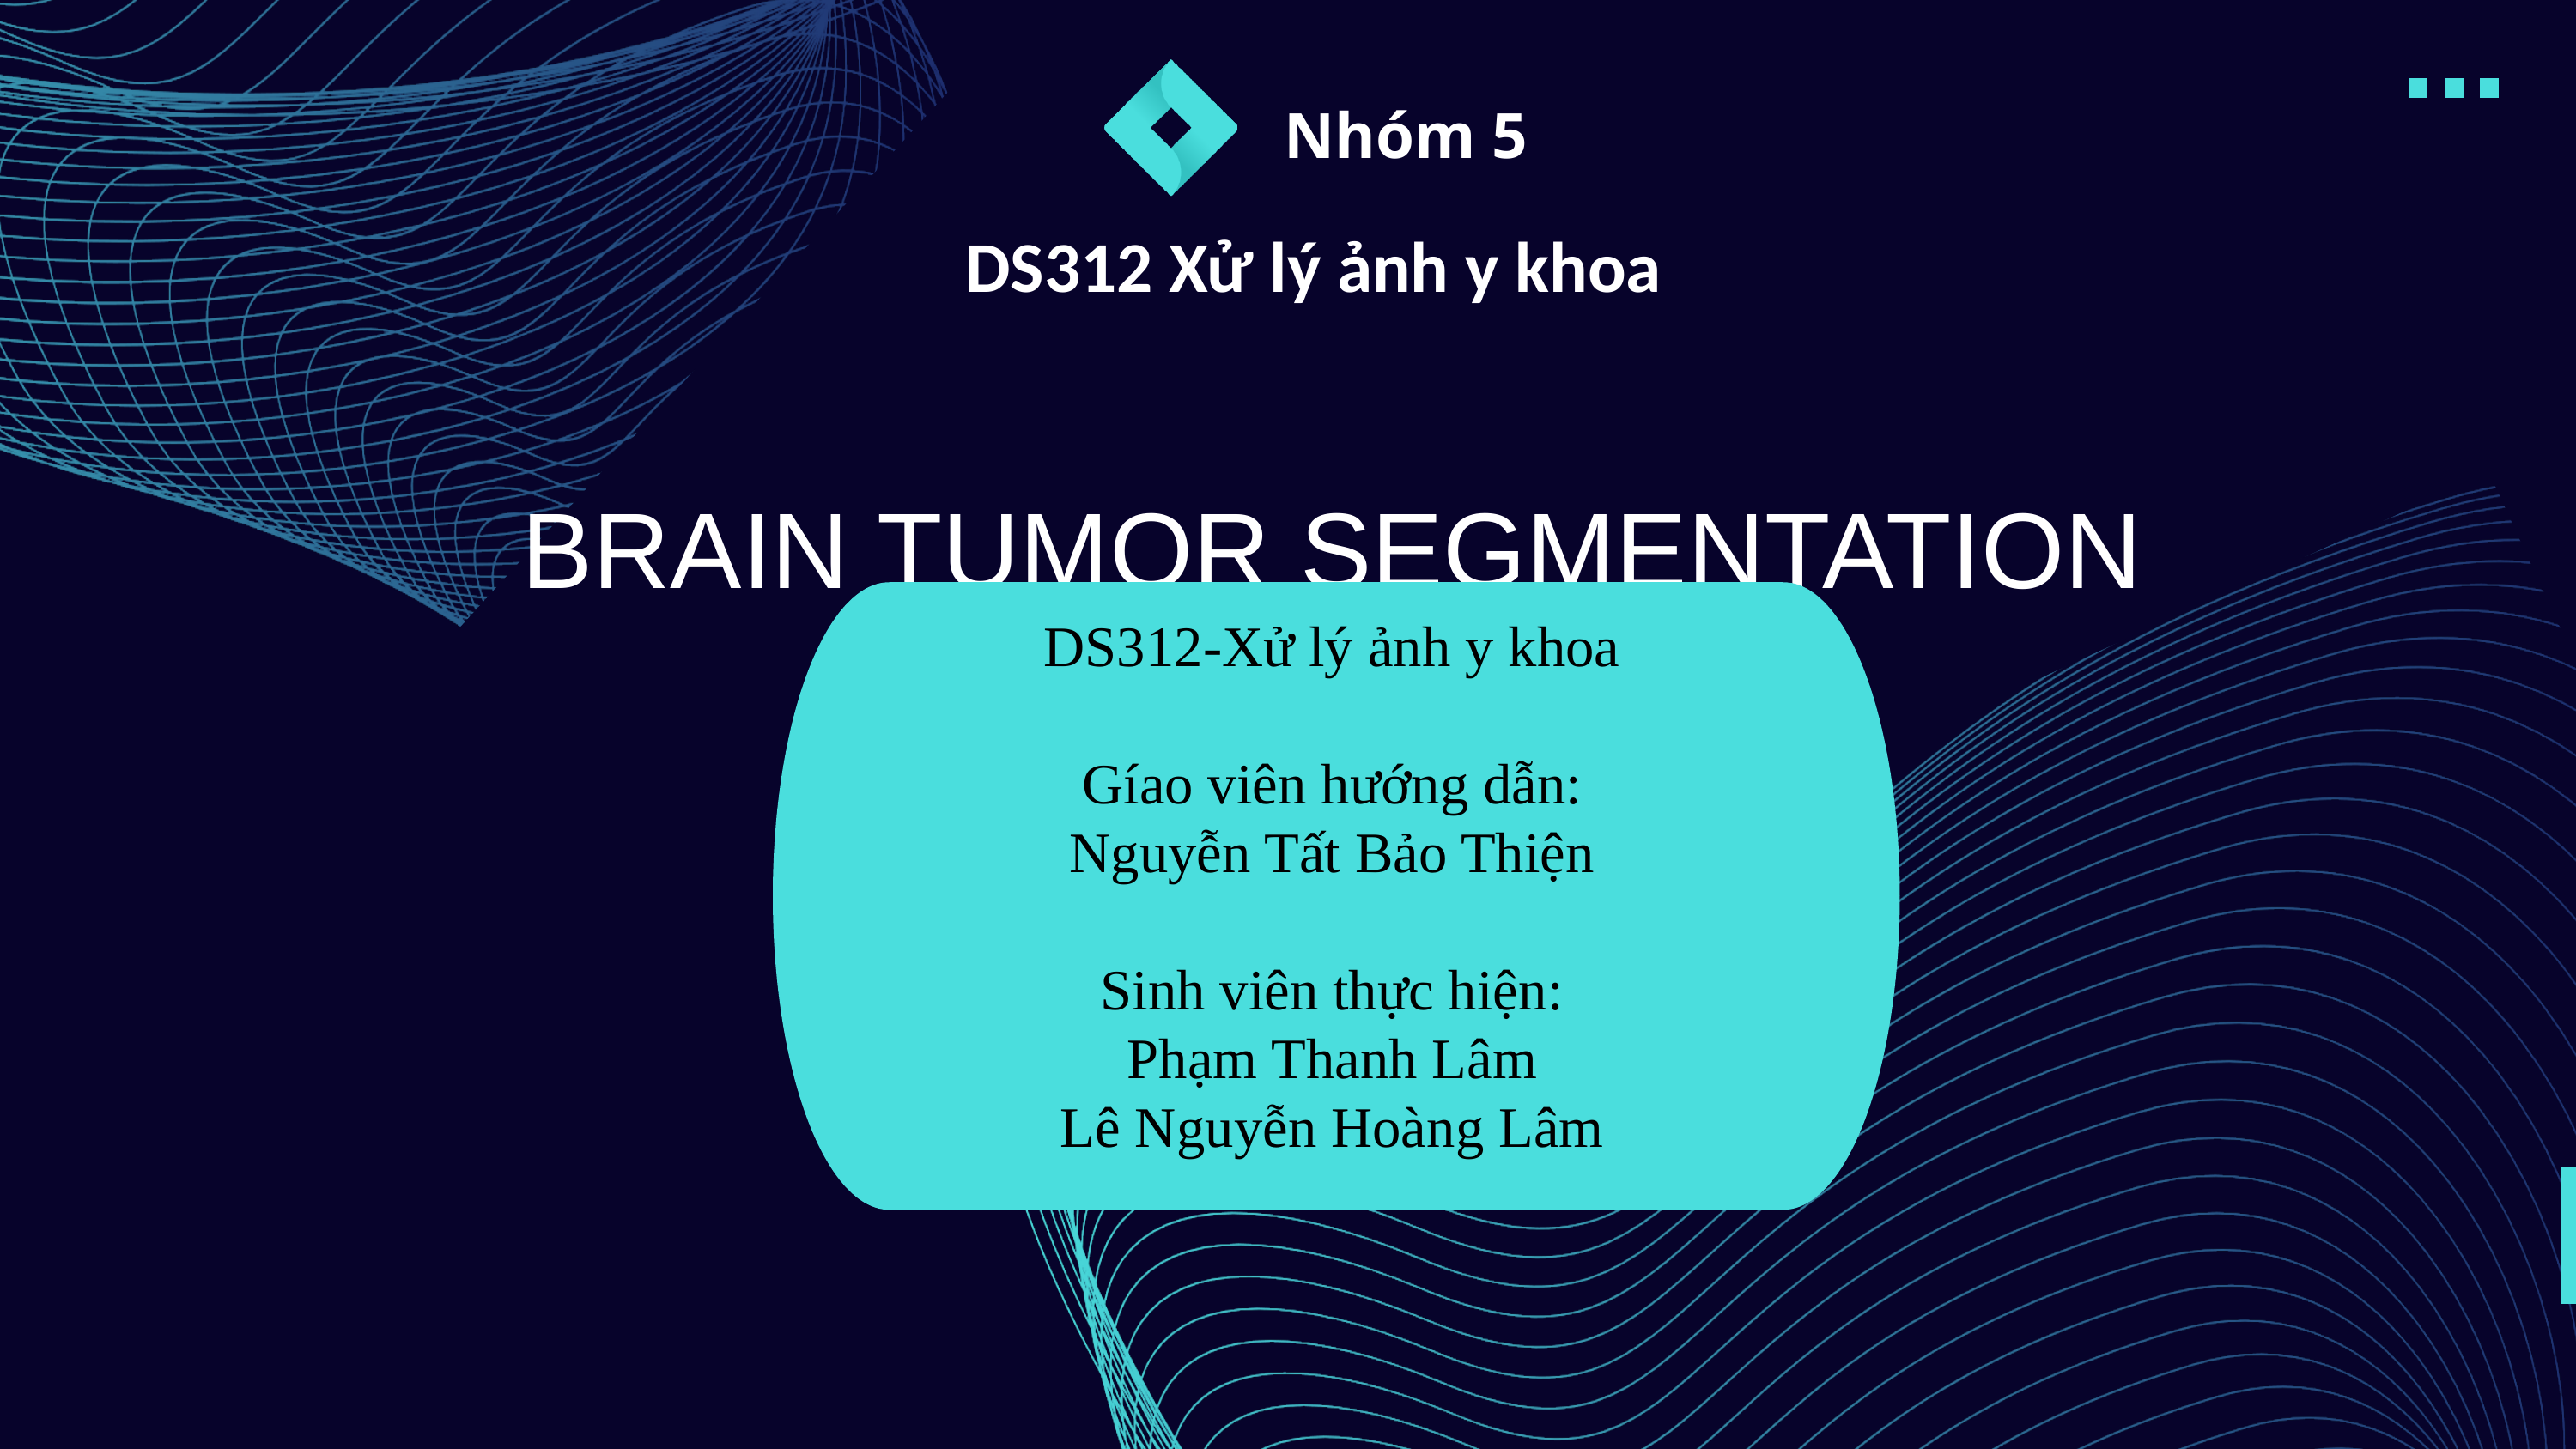

Nhóm 5
BRAIN TUMOR SEGMENTATION
DS312 Xử lý ảnh y khoa

DS312-Xử lý ảnh y khoa

Gíao viên hướng dẫn:
Nguyễn Tất Bảo Thiện

Sinh viên thực hiện:
Phạm Thanh Lâm
Lê Nguyễn Hoàng Lâm